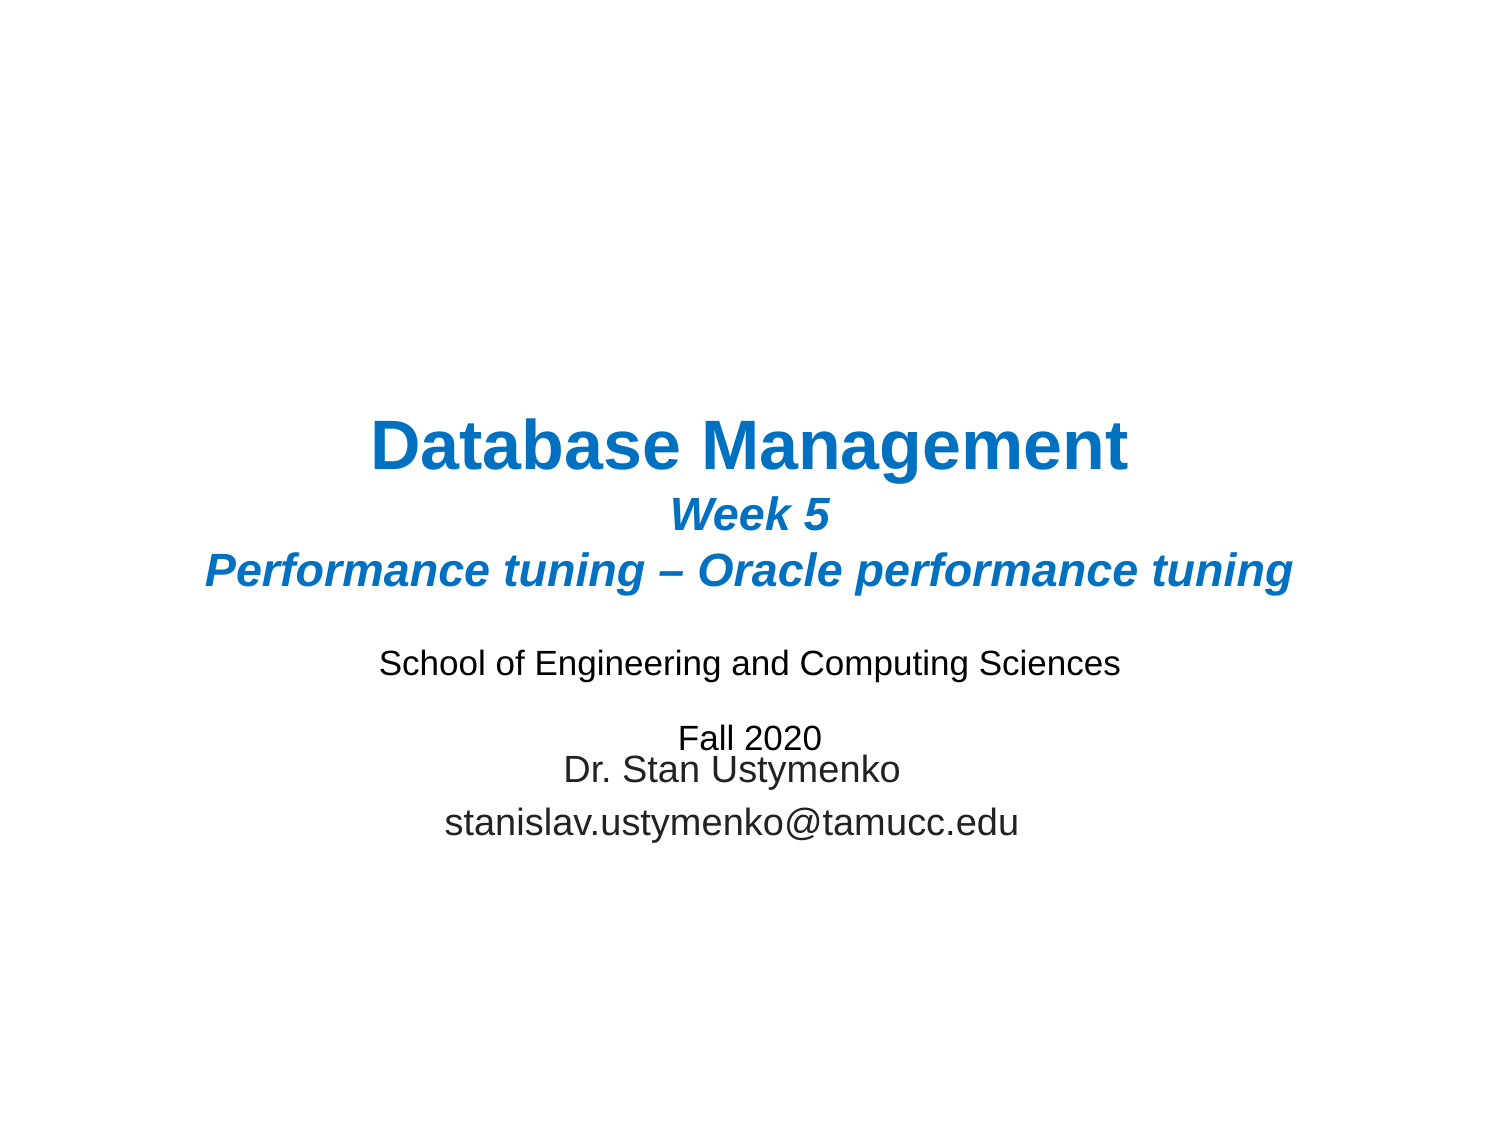

# Database Management Week 5 Performance tuning – Oracle performance tuning
School of Engineering and Computing Sciences
Fall 2020
Dr. Stan Ustymenko
stanislav.ustymenko@tamucc.edu